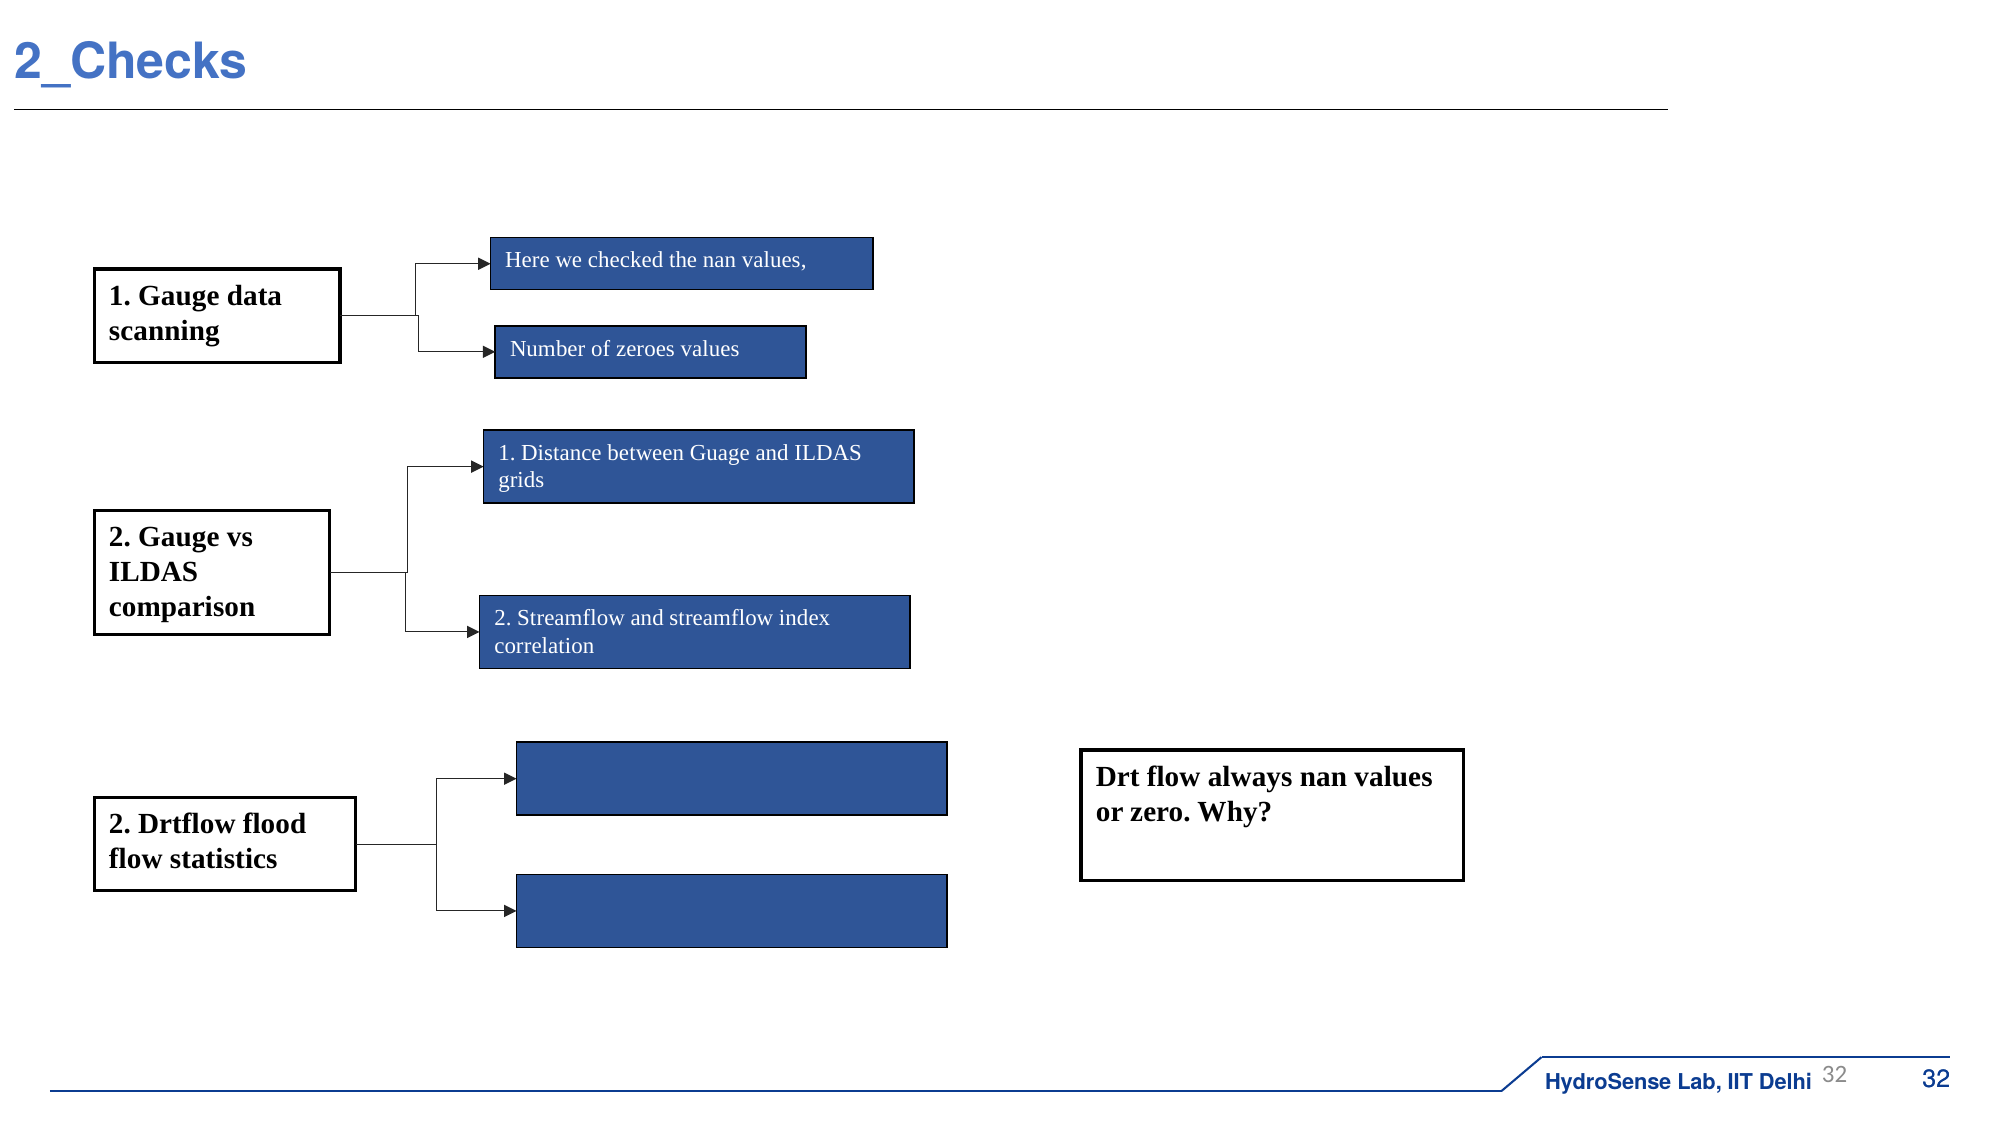

2_Checks
Here we checked the nan values,

1. Gauge data scanning
Number of zeroes values
1. Distance between Guage and ILDAS grids
2. Gauge vs ILDAS comparison
2. Streamflow and streamflow index correlation

Drt flow always nan values or zero. Why?
2. Drtflow flood flow statistics

32